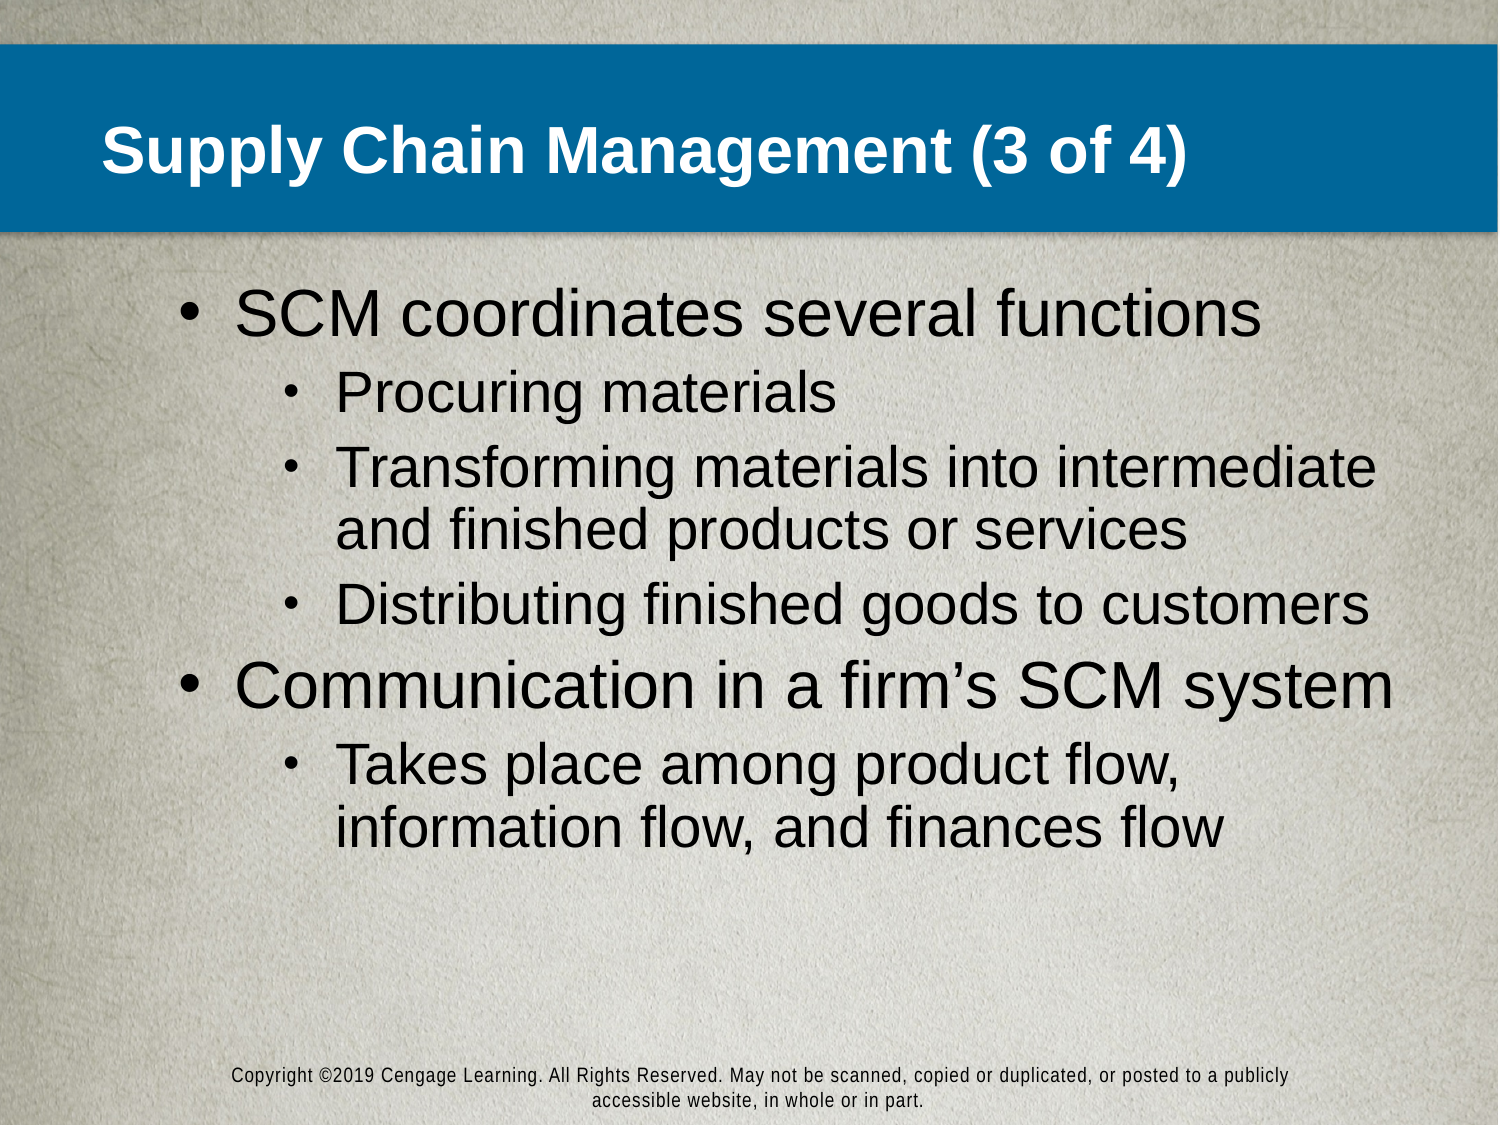

# Supply Chain Management (3 of 4)
SCM coordinates several functions
Procuring materials
Transforming materials into intermediate and finished products or services
Distributing finished goods to customers
Communication in a firm’s SCM system
Takes place among product flow, information flow, and finances flow